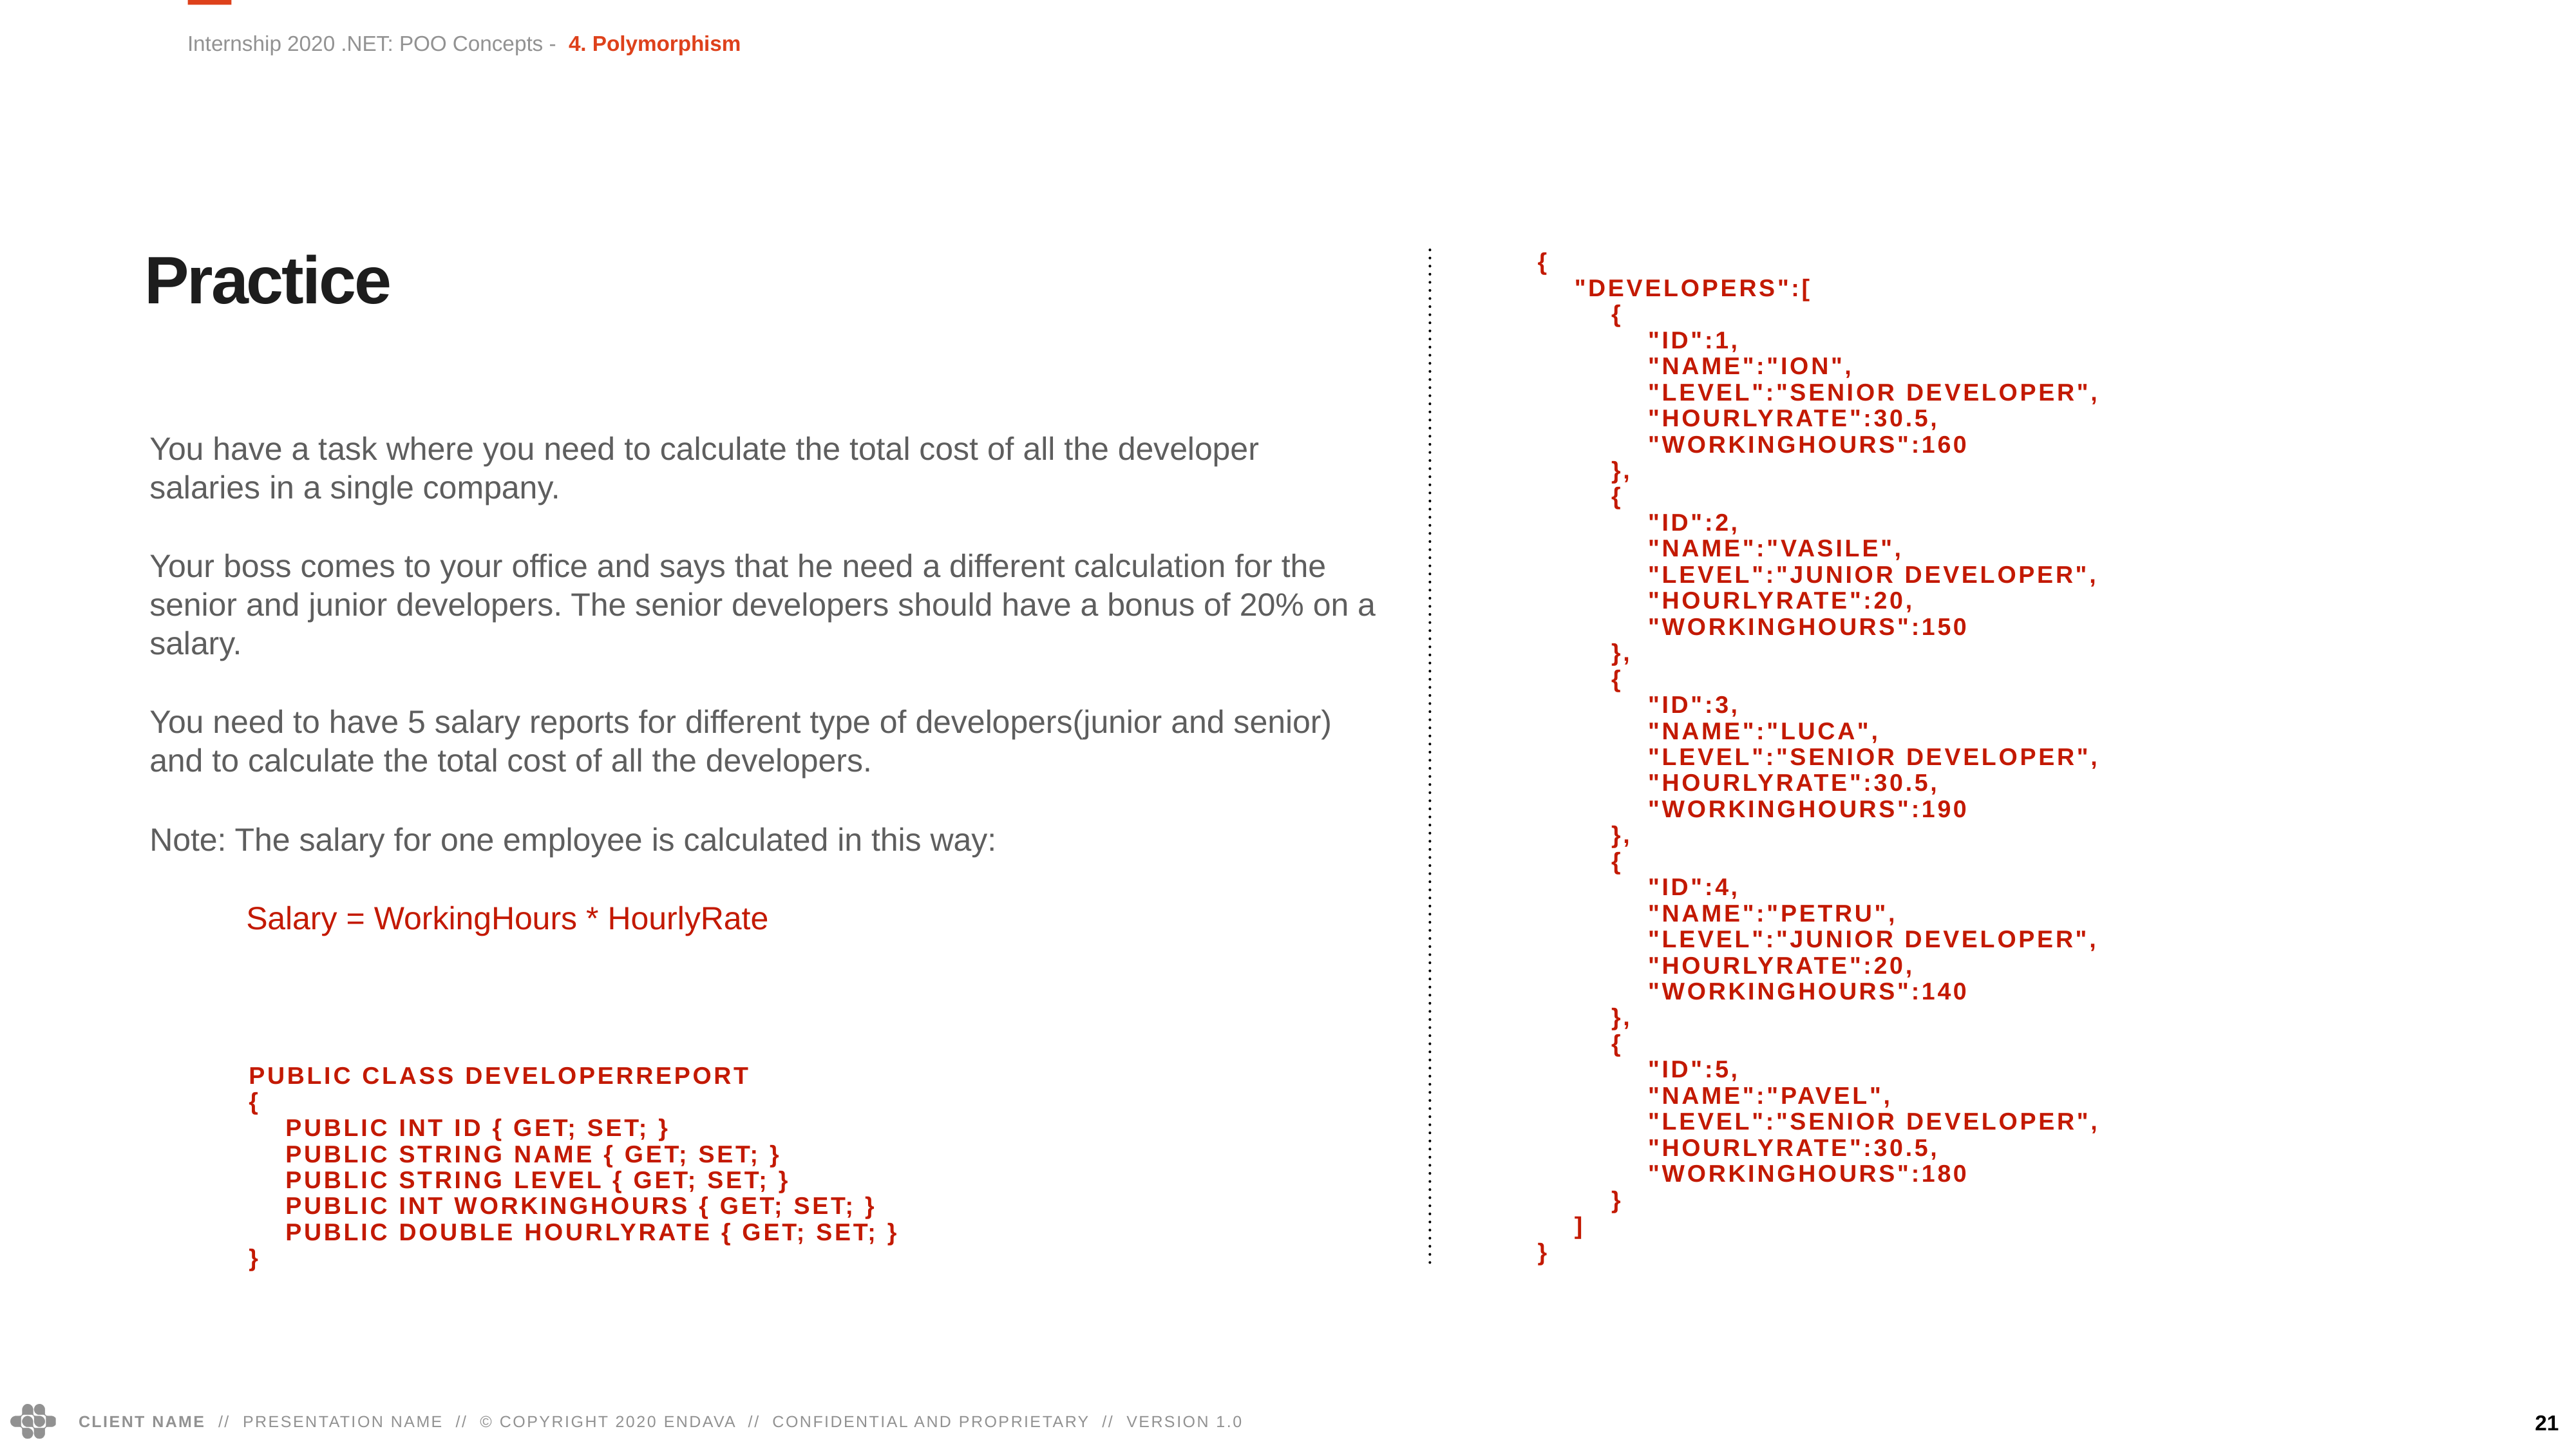

dsgdfghgjf
Internship 2020 .NET: POO Concepts -  4. Polymorphism

{
    "developers":[
        {
            "Id":1,
            "Name":"Ion",
            "Level":"Senior developer",
            "HourlyRate":30.5,
            "WorkingHours":160
        },
        {
            "Id":2,
            "Name":"Vasile",
            "Level":"Junior developer",
            "HourlyRate":20,
            "WorkingHours":150
        },
        {
            "Id":3,
            "Name":"Luca",
            "Level":"Senior developer",
            "HourlyRate":30.5,
            "WorkingHours":190
        },
        {
            "Id":4,
            "Name":"Petru",
            "Level":"Junior developer",
            "HourlyRate":20,
            "WorkingHours":140
        },
        {
            "Id":5,
            "Name":"Pavel",
            "Level":"Senior developer",
            "HourlyRate":30.5,
            "WorkingHours":180
        }
    ]
}
Practice
You have a task where you need to calculate the total cost of all the developer salaries in a single company.
Your boss comes to your office and says that he need a different calculation for the senior and junior developers. The senior developers should have a bonus of 20% on a salary.
You need to have 5 salary reports for different type of developers(junior and senior) and to calculate the total cost of all the developers.
Note: The salary for one employee is calculated in this way:
	Salary = WorkingHours * HourlyRate

public class DeveloperReport
{
    public int Id { get; set; }
    public string Name { get; set; }
    public string Level { get; set; }
    public int WorkingHours { get; set; }
    public double HourlyRate { get; set; }
}
21